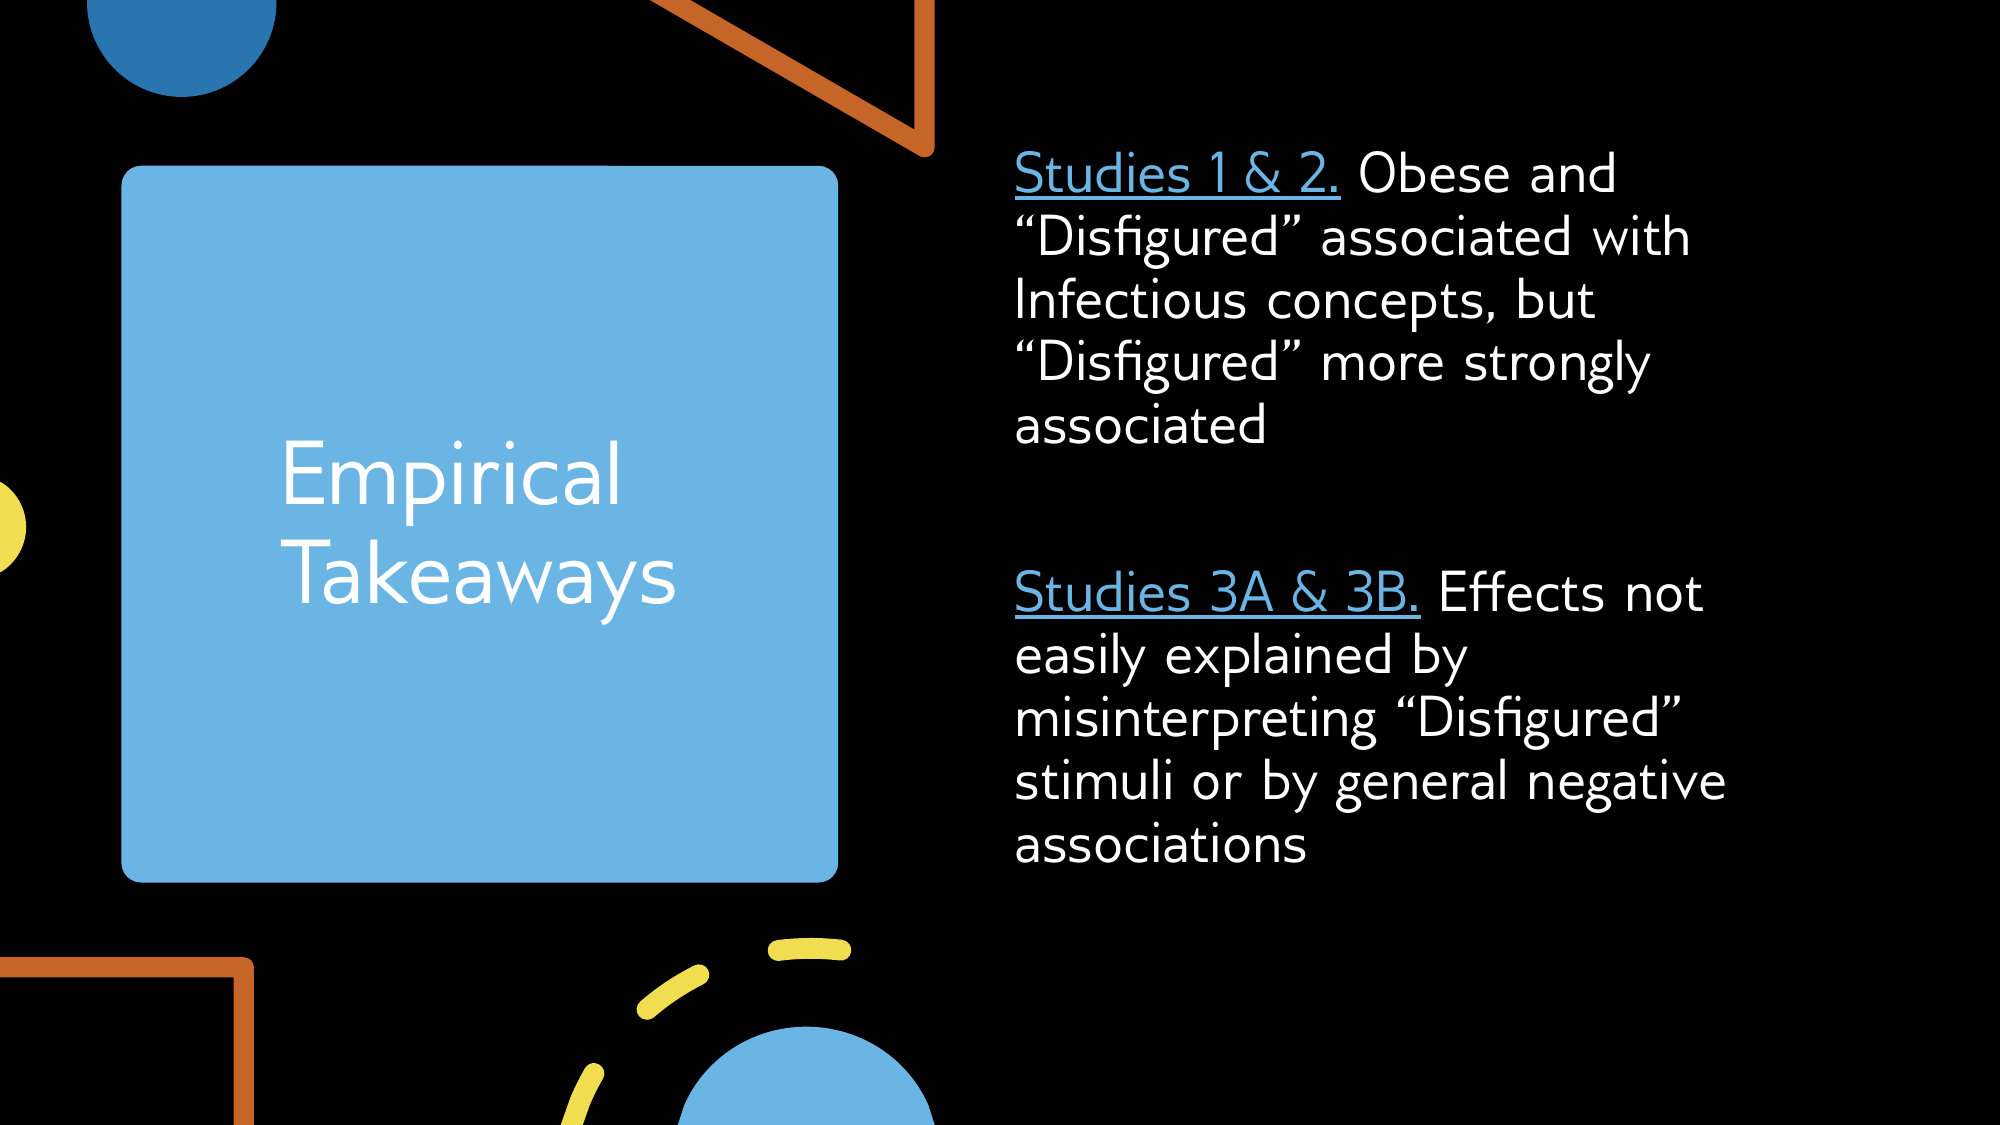

Studies 1 & 2. Obese and “Disfigured” associated with Infectious concepts, but “Disfigured” more strongly associated

Studies 3A & 3B. Effects not easily explained by misinterpreting “Disfigured” stimuli or by general negative associations

# Empirical Takeaways